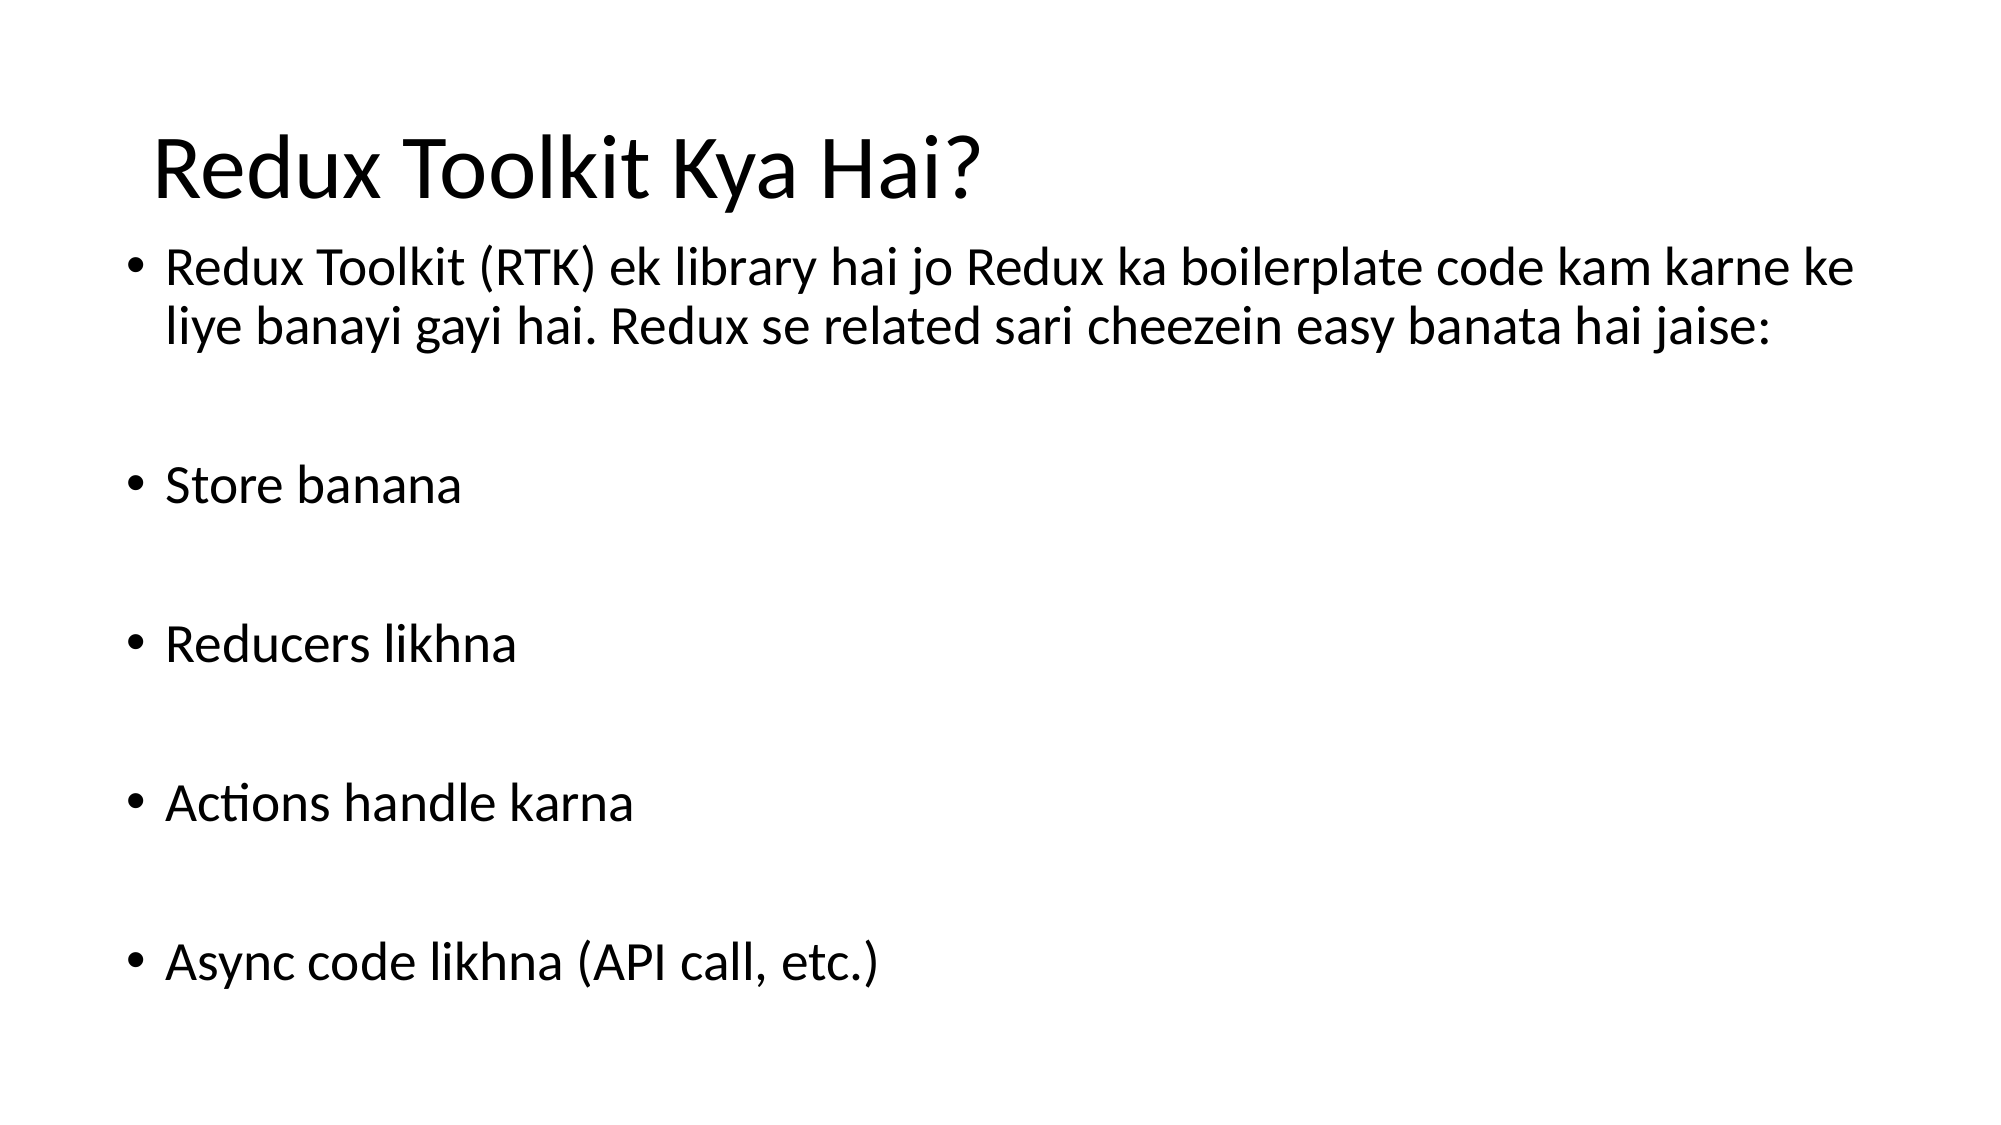

# Redux Toolkit Kya Hai?
Redux Toolkit (RTK) ek library hai jo Redux ka boilerplate code kam karne ke liye banayi gayi hai. Redux se related sari cheezein easy banata hai jaise:

Store banana

Reducers likhna

Actions handle karna

Async code likhna (API call, etc.)